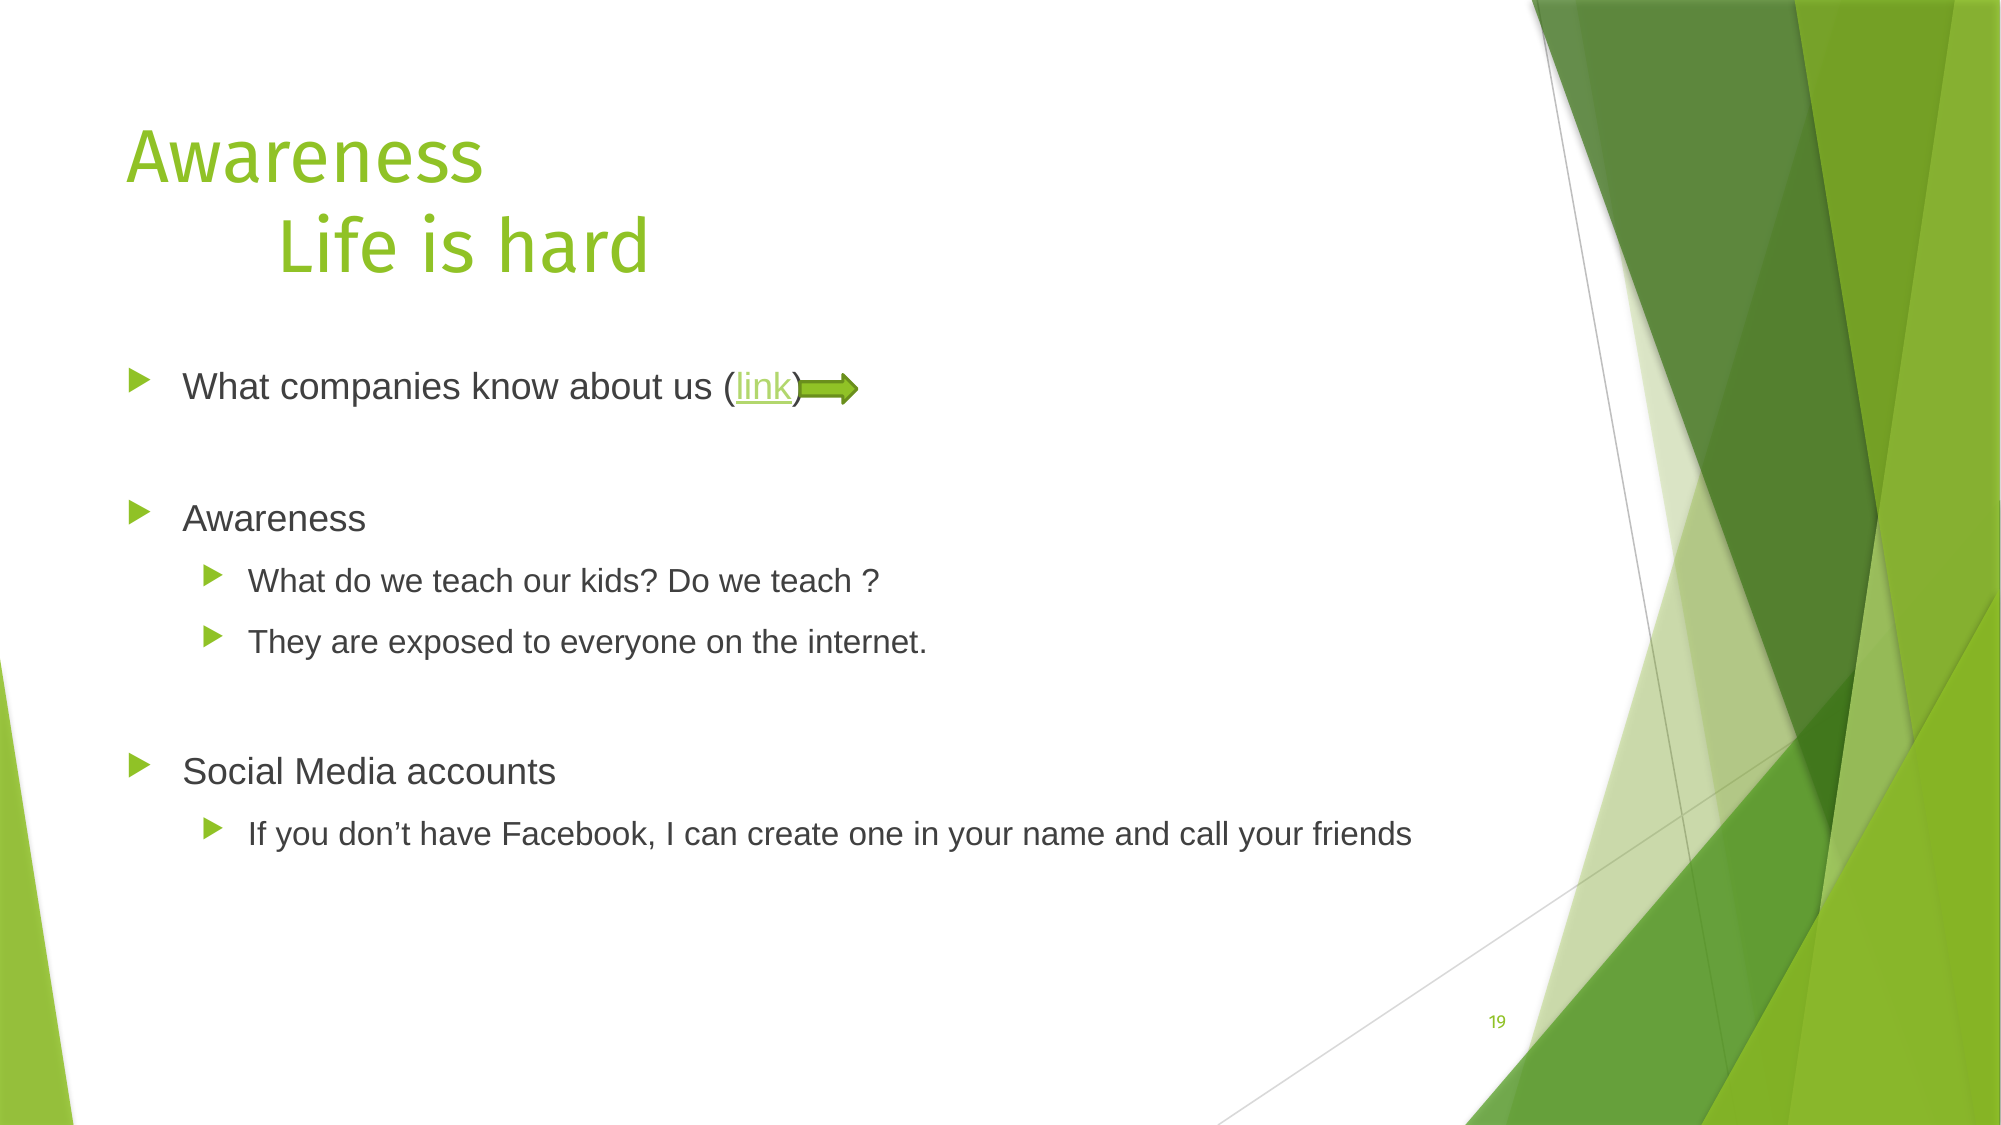

# Awareness Life is hard
What companies know about us (link)

Awareness
What do we teach our kids? Do we teach ?
They are exposed to everyone on the internet.

Social Media accounts
If you don’t have Facebook, I can create one in your name and call your friends

19